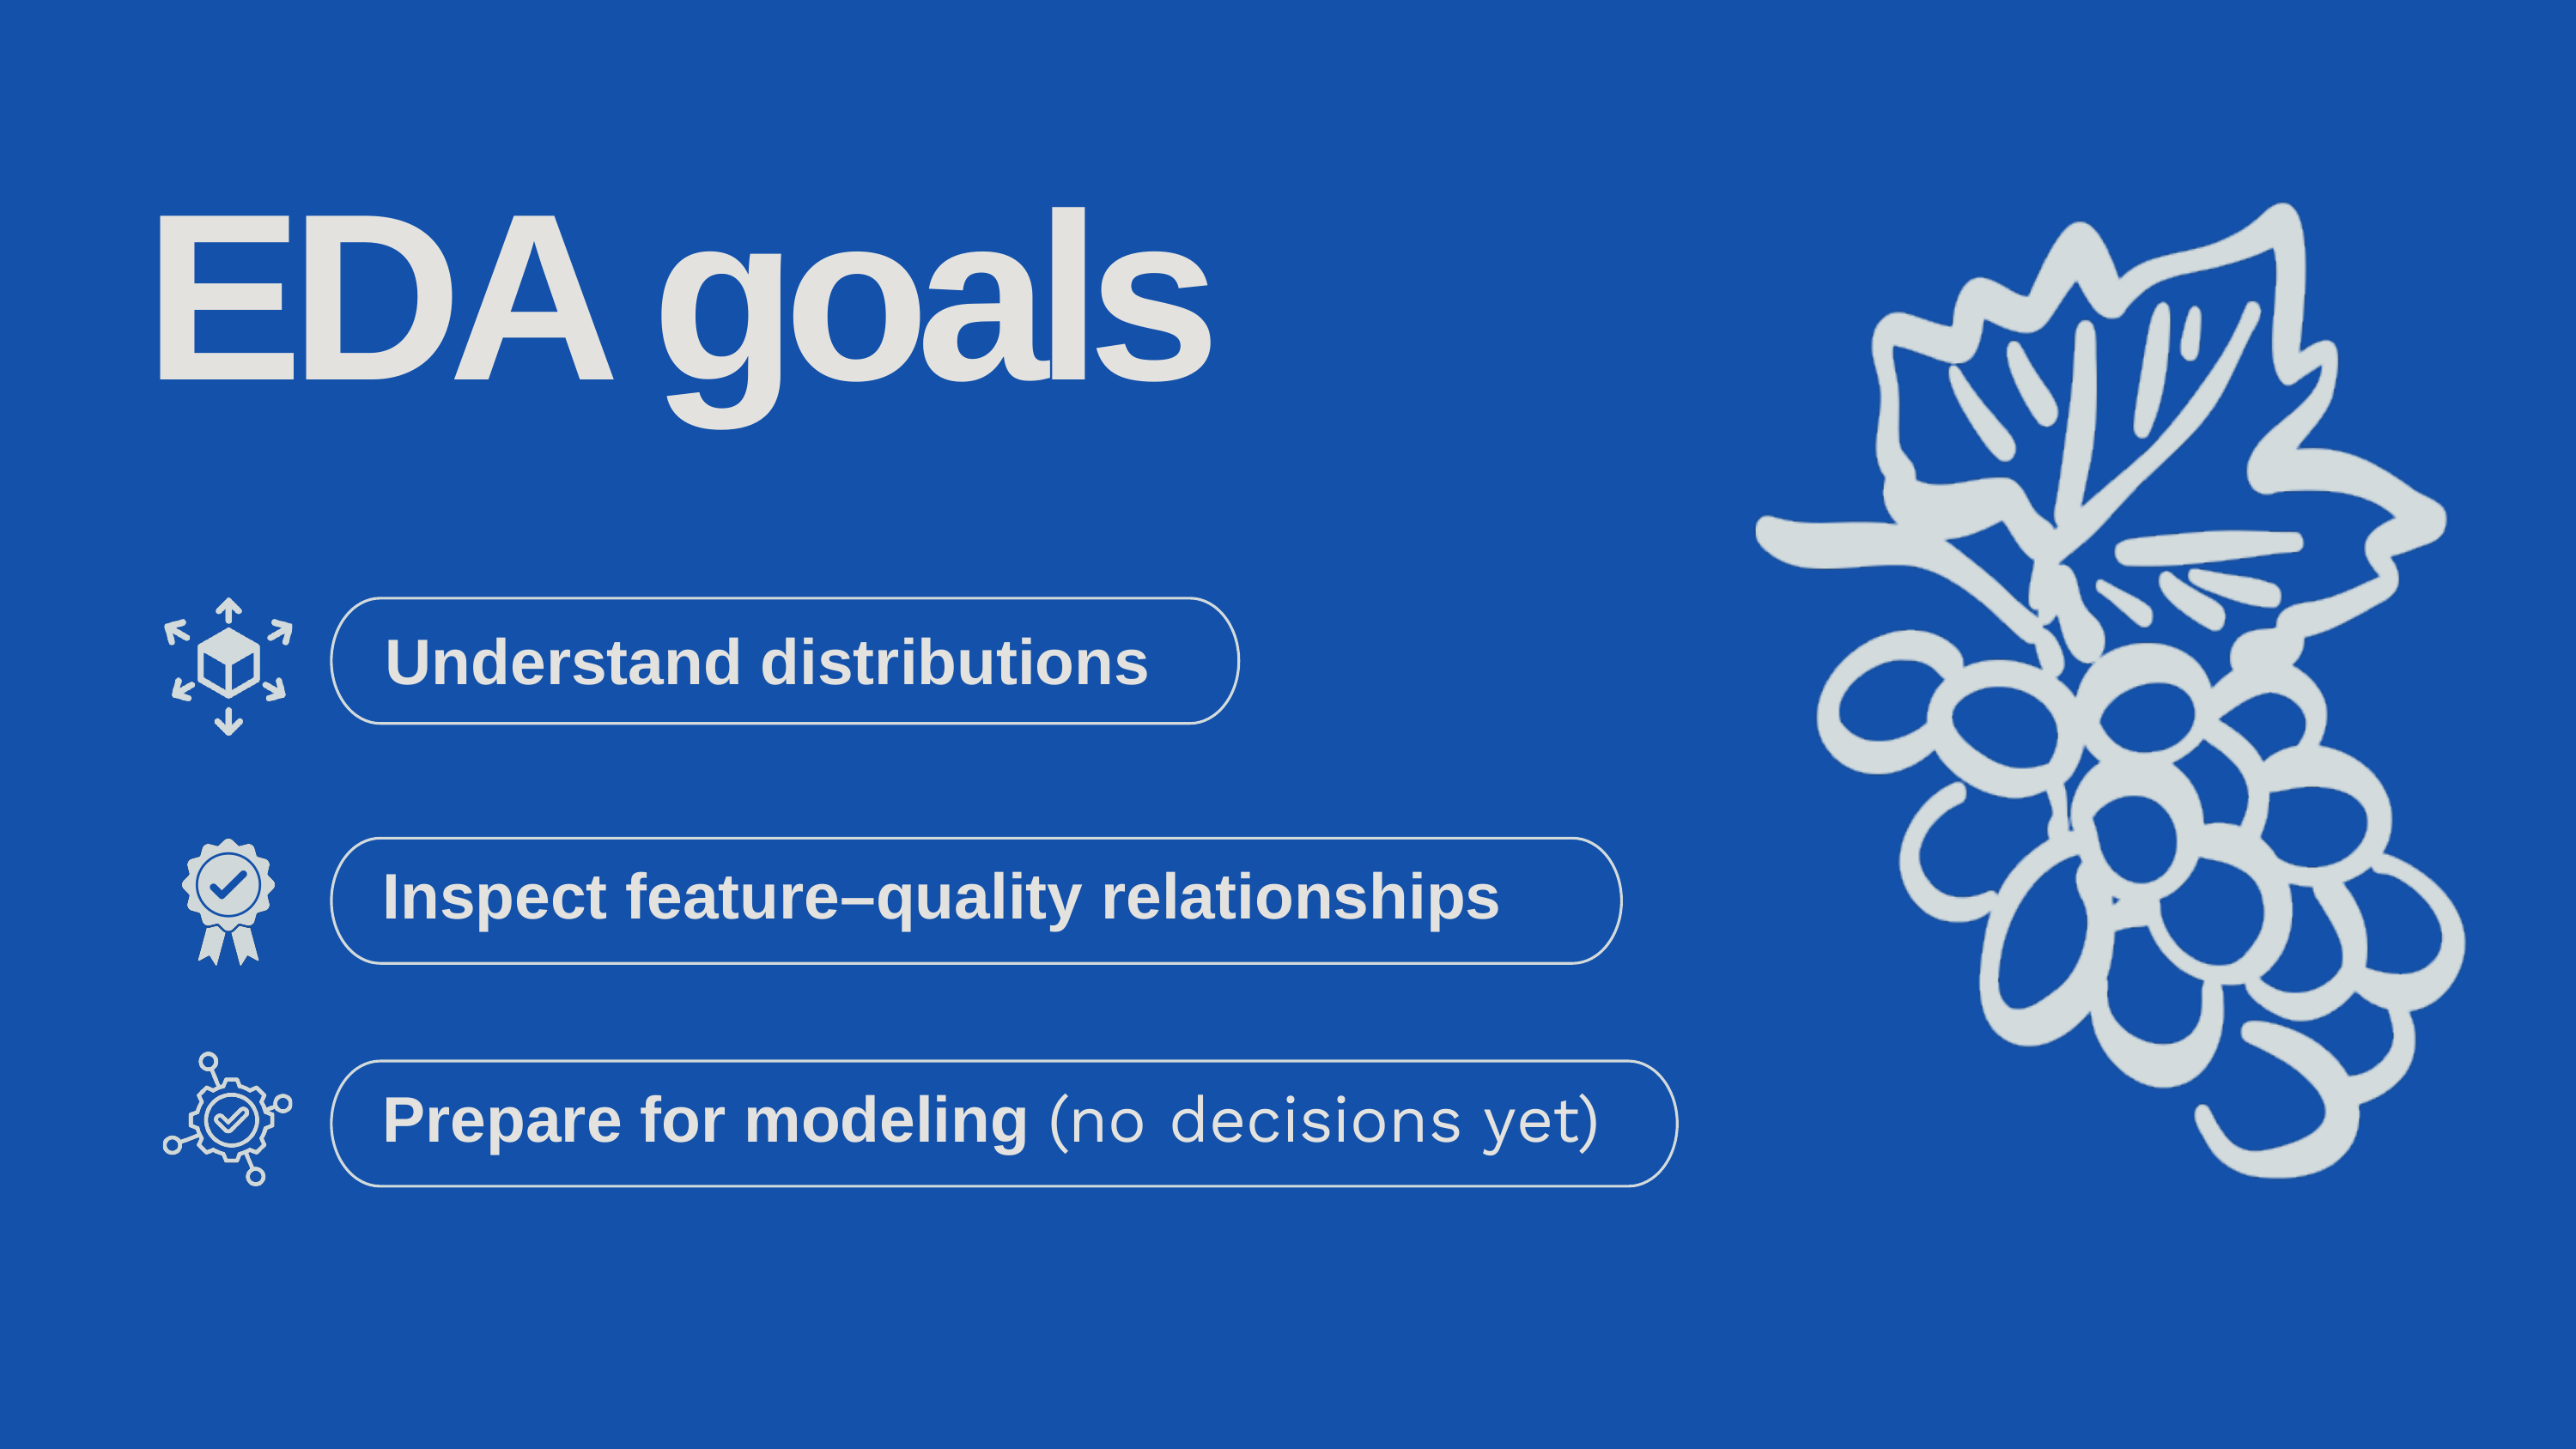

EDA goals

Understand distributions

Inspect feature–quality relationships

Prepare for modeling (no decisions yet)